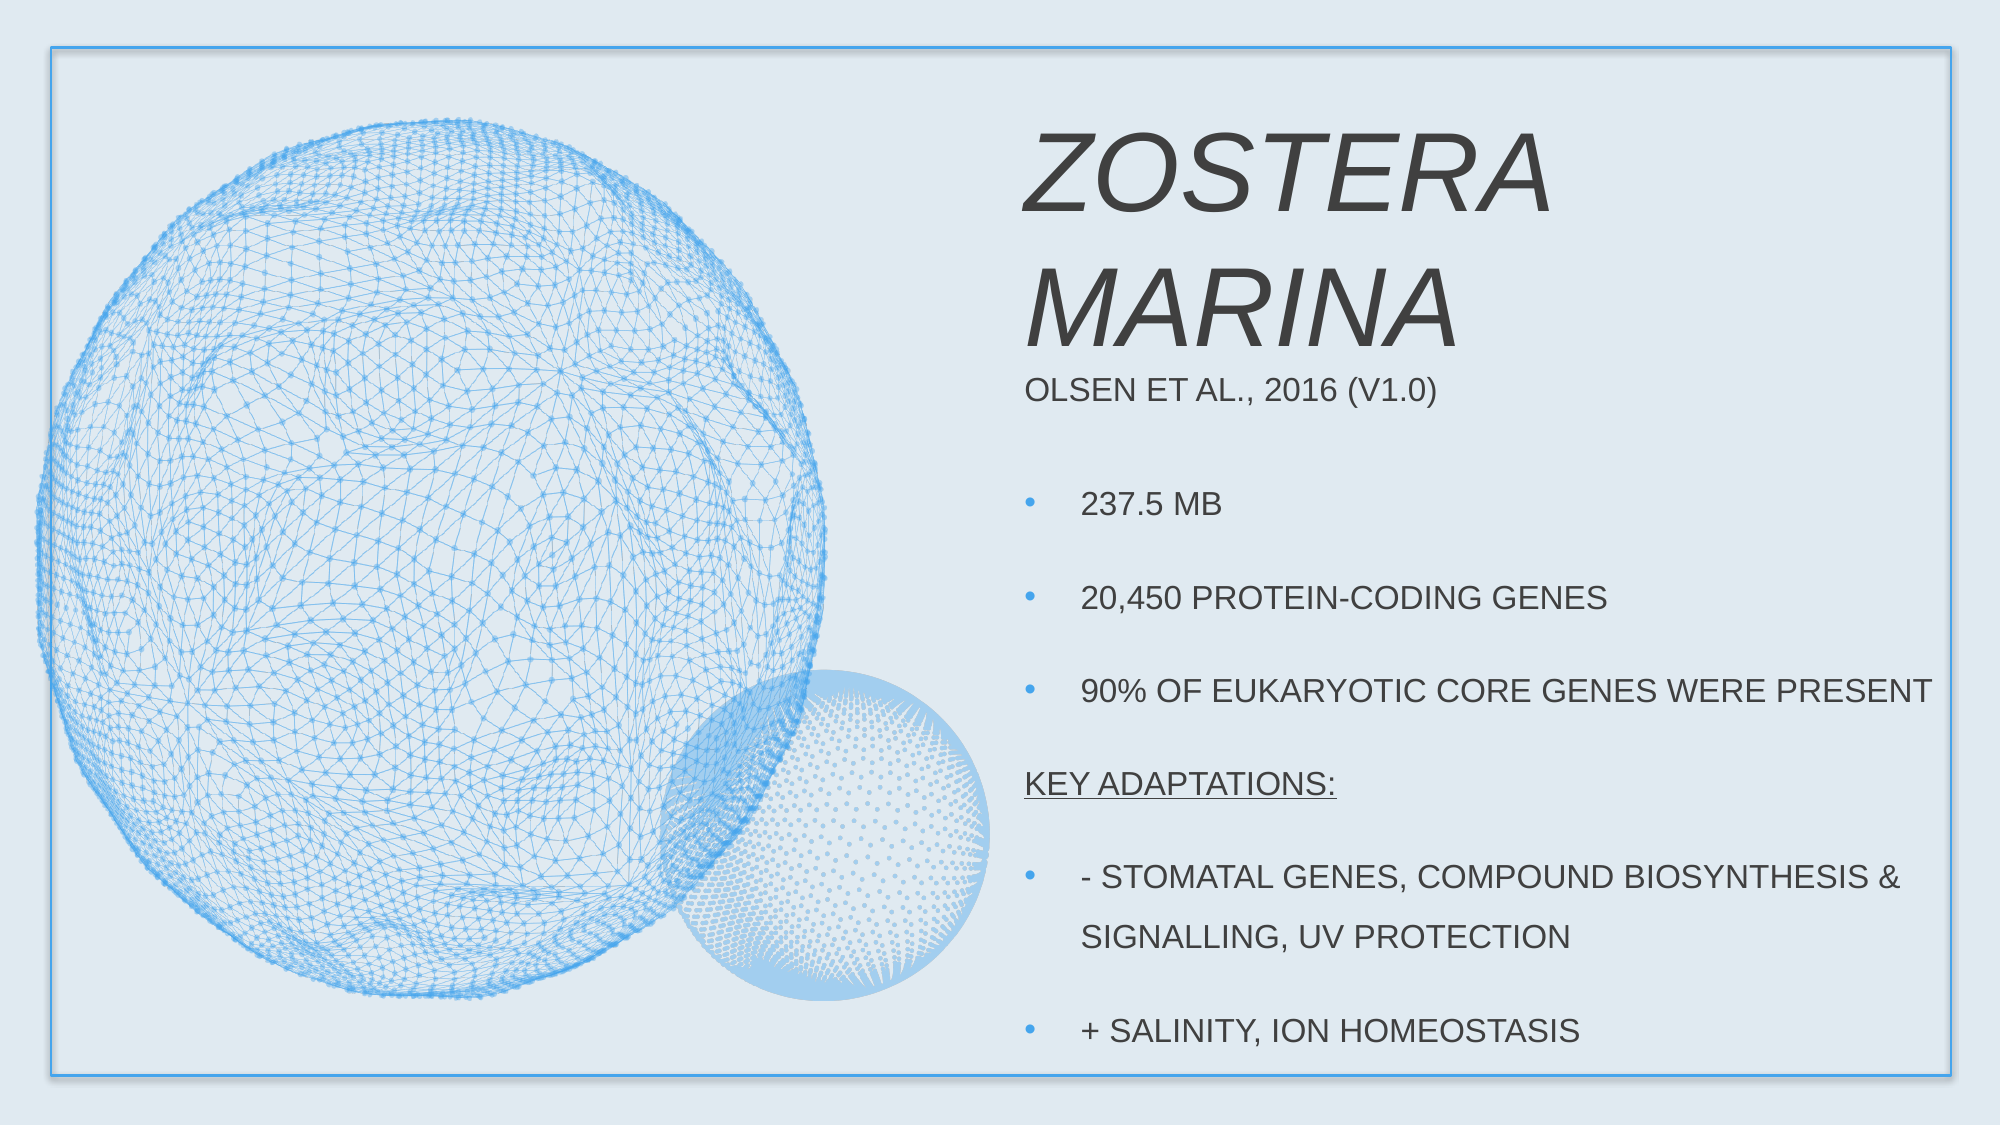

# Zostera marina Olsen et al., 2016 (V1.0)
237.5 Mb
20,450 protein-coding genes
90% of eukaryotic core genes were present
Key adaptations:
- stomatal genes, compound biosynthesis & signalling, uV protection
+ salinity, ion homeostasis